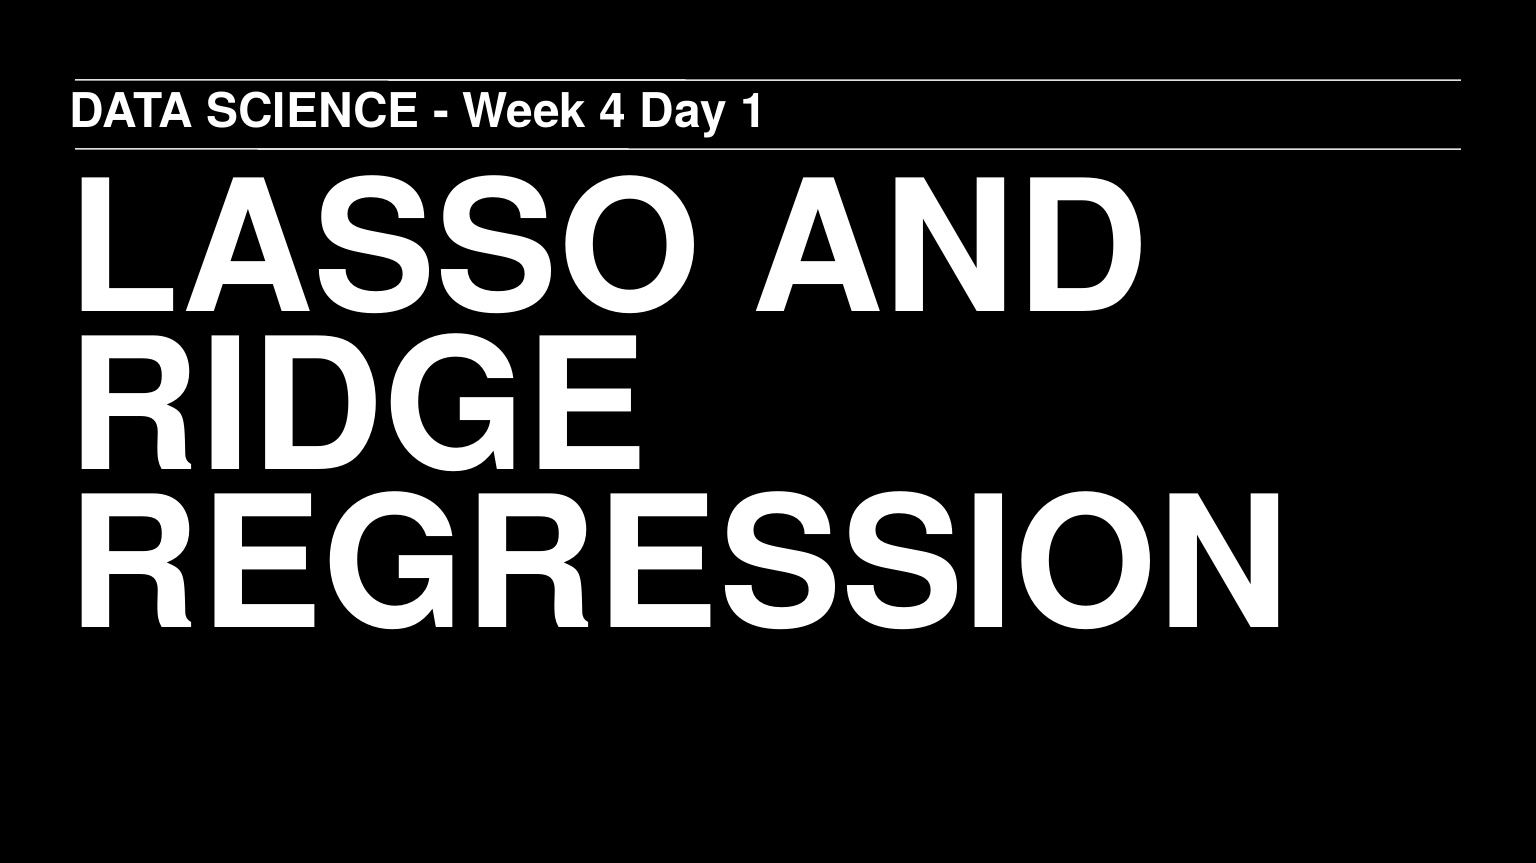

DATA SCIENCE - Week 4 Day 1

LASSO AND RIDGE REGRESSION